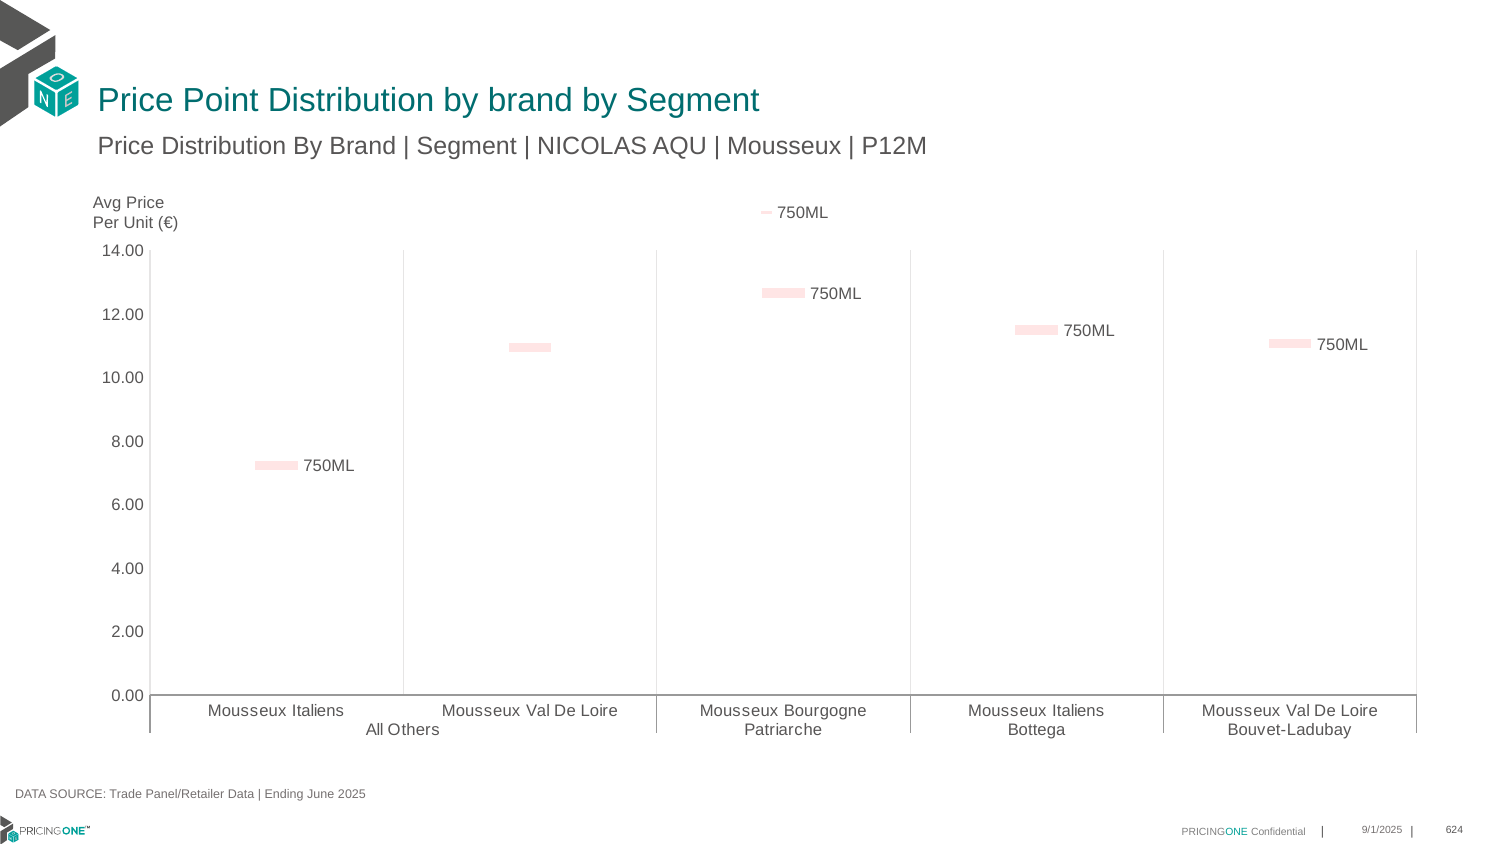

# Price Point Distribution by brand by Segment
Price Distribution By Brand | Segment | NICOLAS AQU | Mousseux | P12M

### Chart

| Category | 750ML |
|---|---|
| Mousseux Italiens | 7.2351 |
| Mousseux Val De Loire | 10.9369 |
| Mousseux Bourgogne | 12.6576 |
| Mousseux Italiens | 11.4904 |
| Mousseux Val De Loire | 11.0585 |
Avg Price
Per Unit (€)
DATA SOURCE: Trade Panel/Retailer Data | Ending June 2025
9/1/2025
624